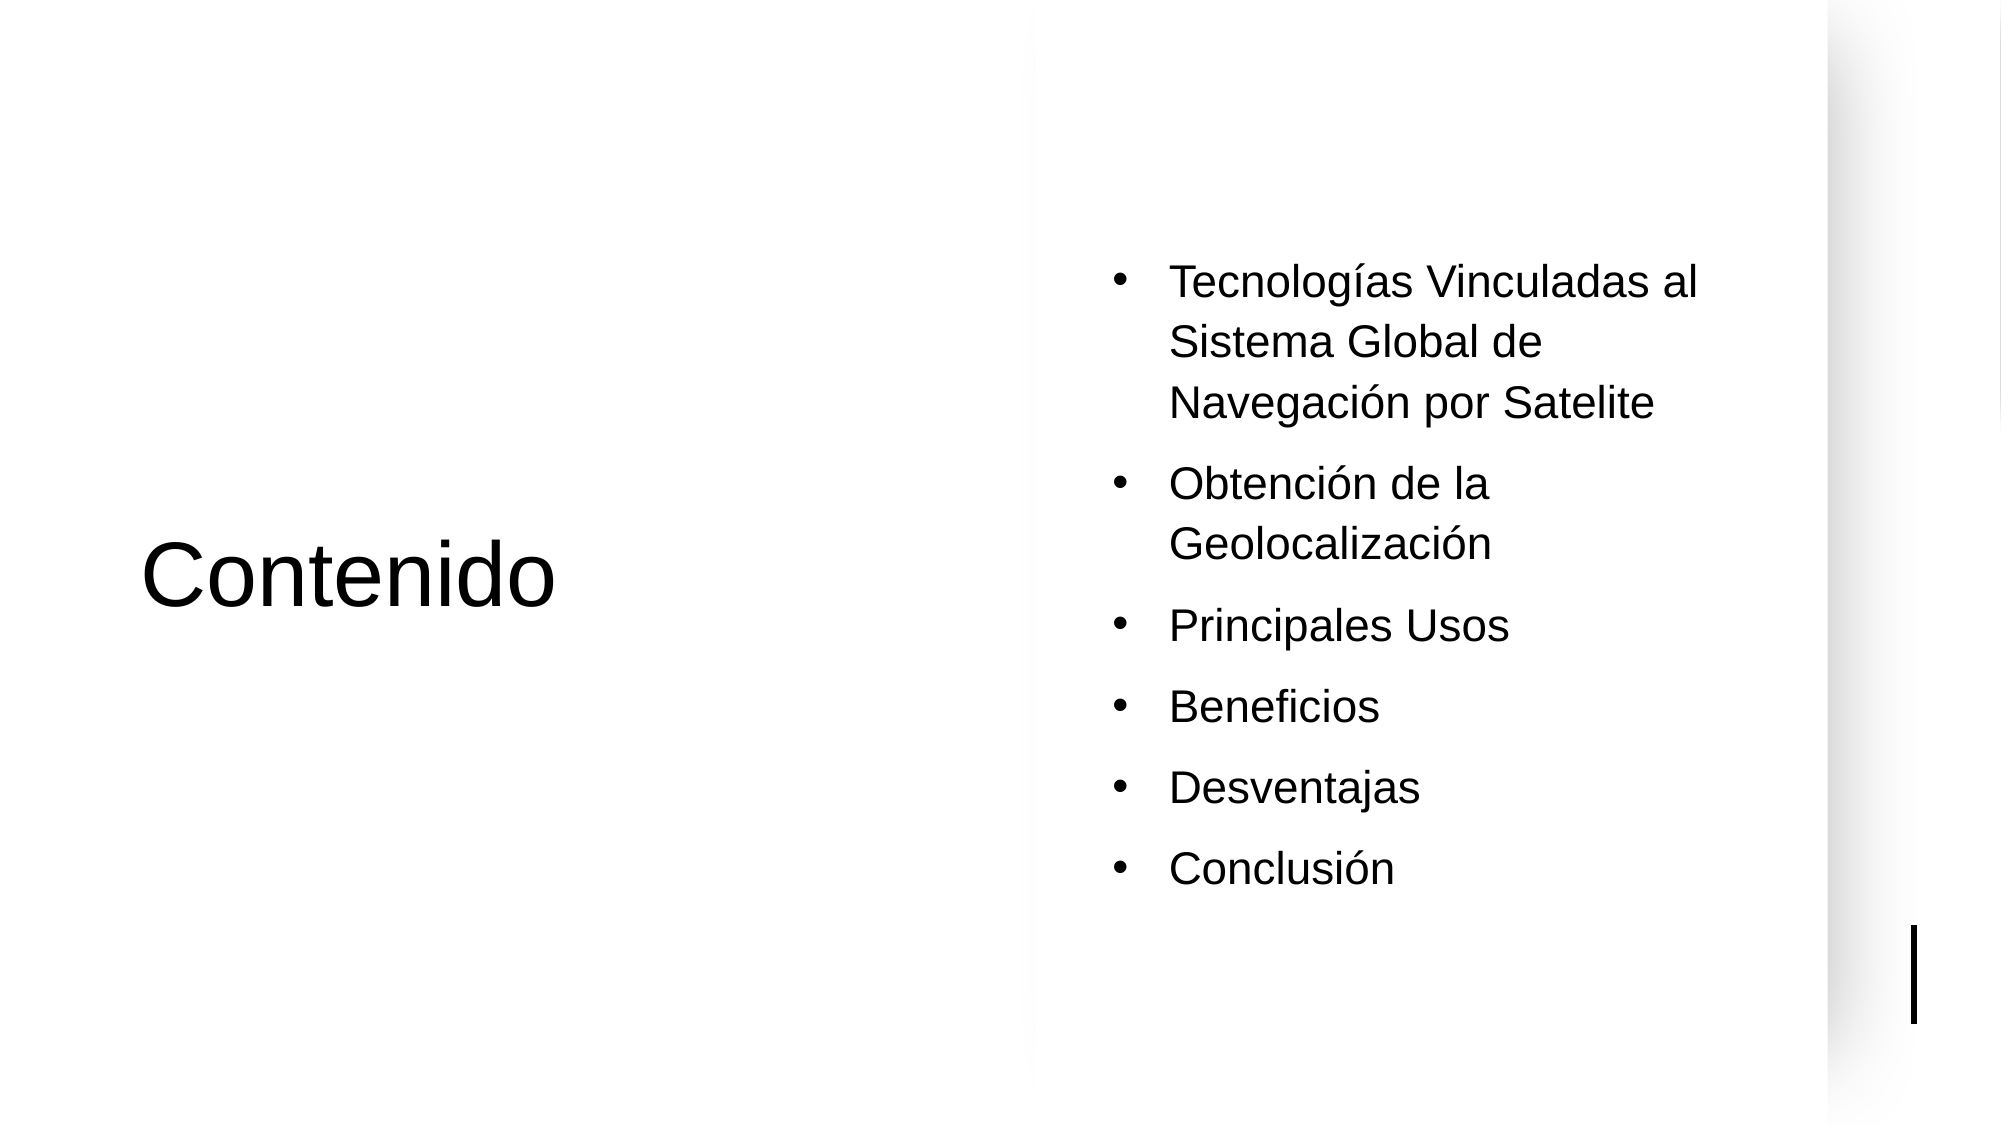

# Contenido
Tecnologías Vinculadas al Sistema Global de Navegación por Satelite
Obtención de la Geolocalización
Principales Usos
Beneficios
Desventajas
Conclusión